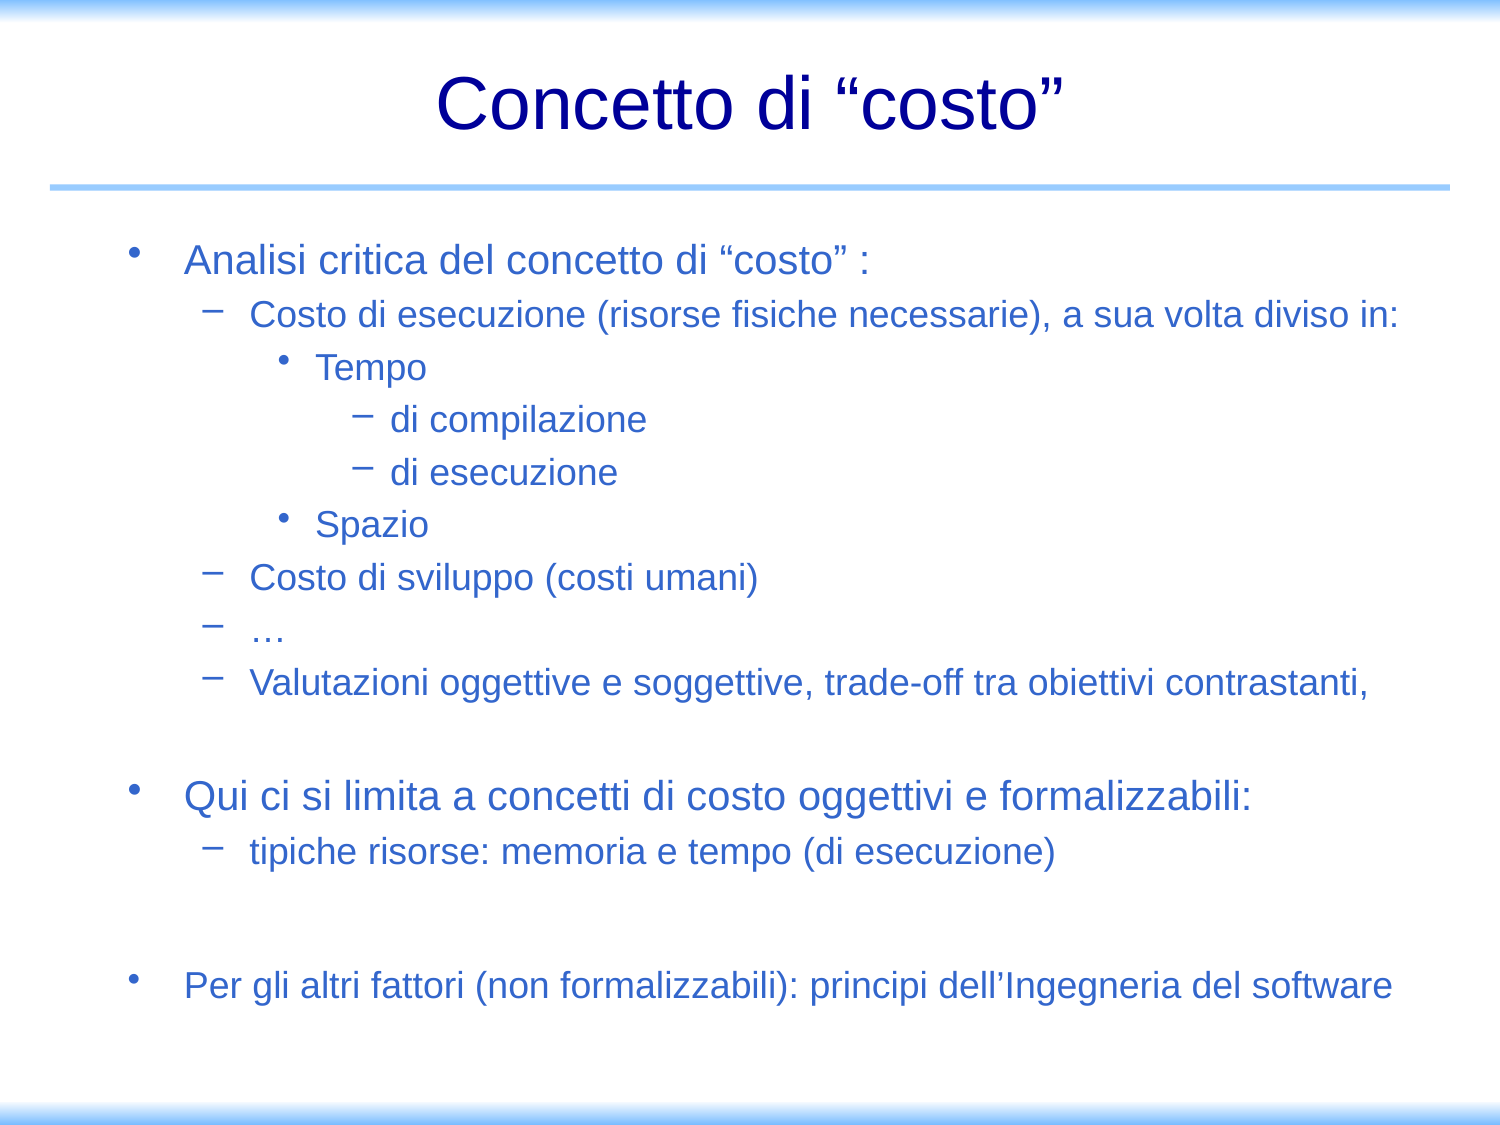

# Concetto di “costo”
Analisi critica del concetto di “costo” :
Costo di esecuzione (risorse fisiche necessarie), a sua volta diviso in:
Tempo
di compilazione
di esecuzione
Spazio
Costo di sviluppo (costi umani)
…
Valutazioni oggettive e soggettive, trade-off tra obiettivi contrastanti,

Qui ci si limita a concetti di costo oggettivi e formalizzabili:
tipiche risorse: memoria e tempo (di esecuzione)

Per gli altri fattori (non formalizzabili): principi dell’Ingegneria del software